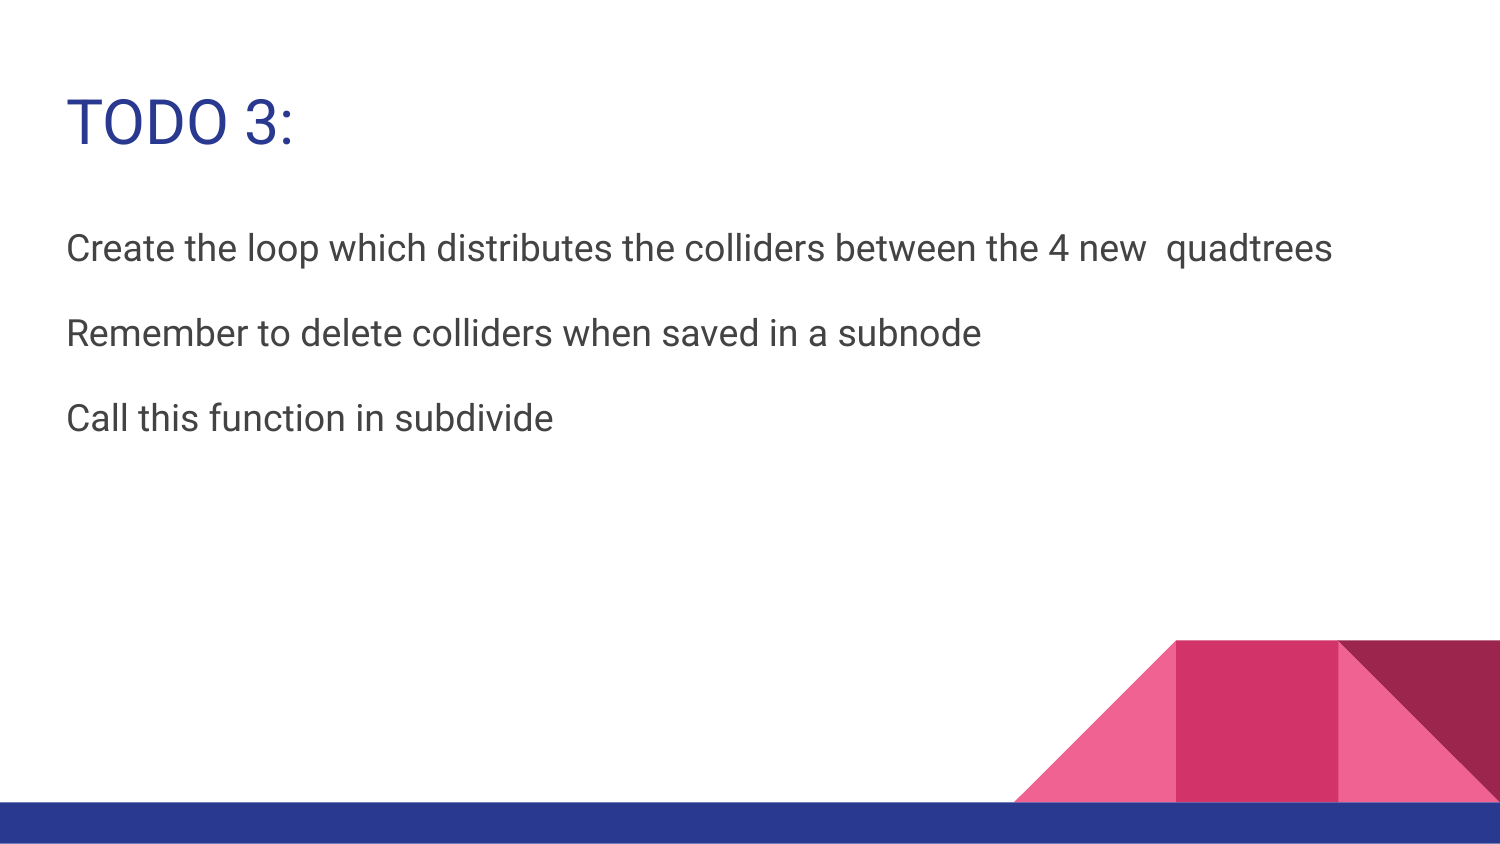

# TODO 3:
Create the loop which distributes the colliders between the 4 new  quadtrees
Remember to delete colliders when saved in a subnode
Call this function in subdivide